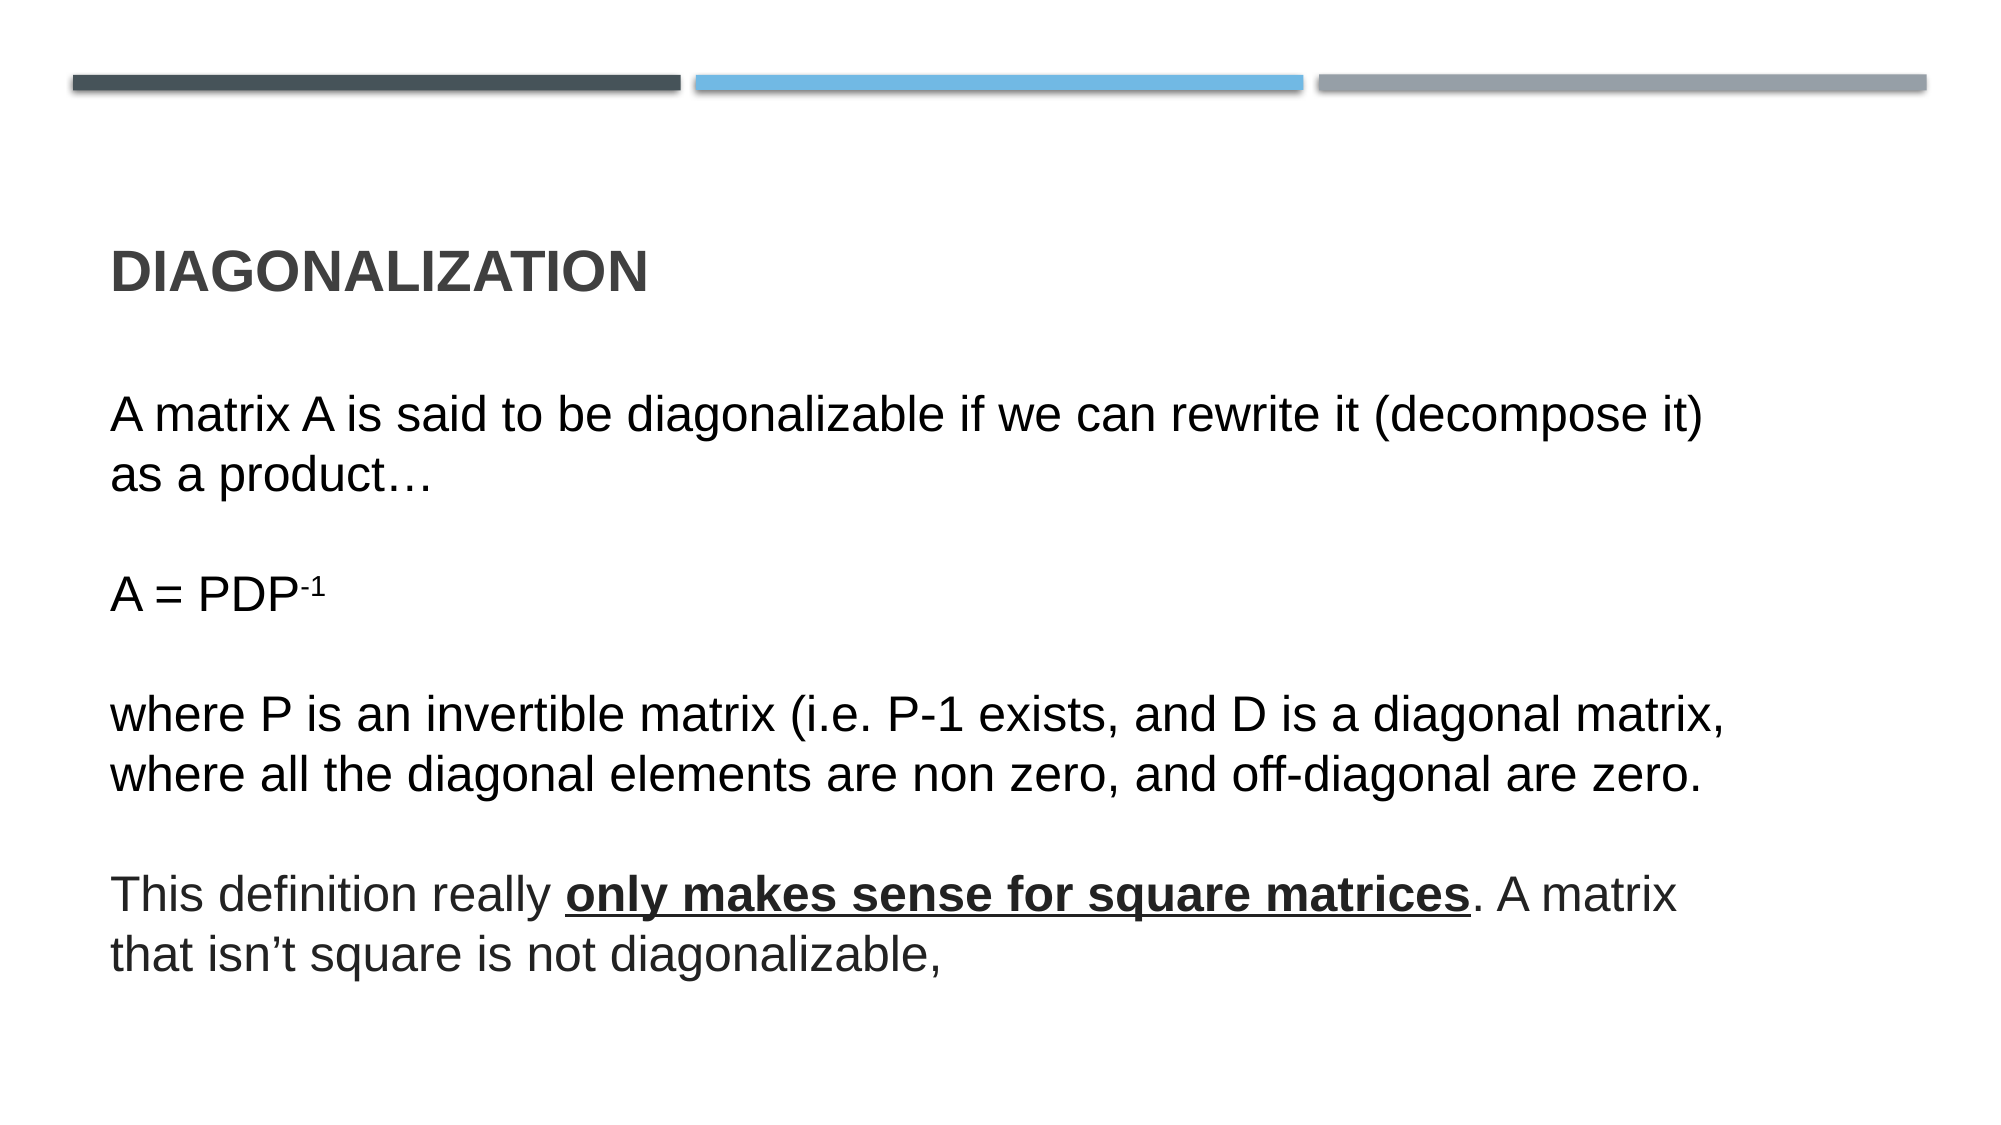

# diagonalization
A matrix A is said to be diagonalizable if we can rewrite it (decompose it) as a product…

A = PDP-1

where P is an invertible matrix (i.e. P-1 exists, and D is a diagonal matrix, where all the diagonal elements are non zero, and off-diagonal are zero.

This definition really only makes sense for square matrices. A matrix that isn’t square is not diagonalizable,